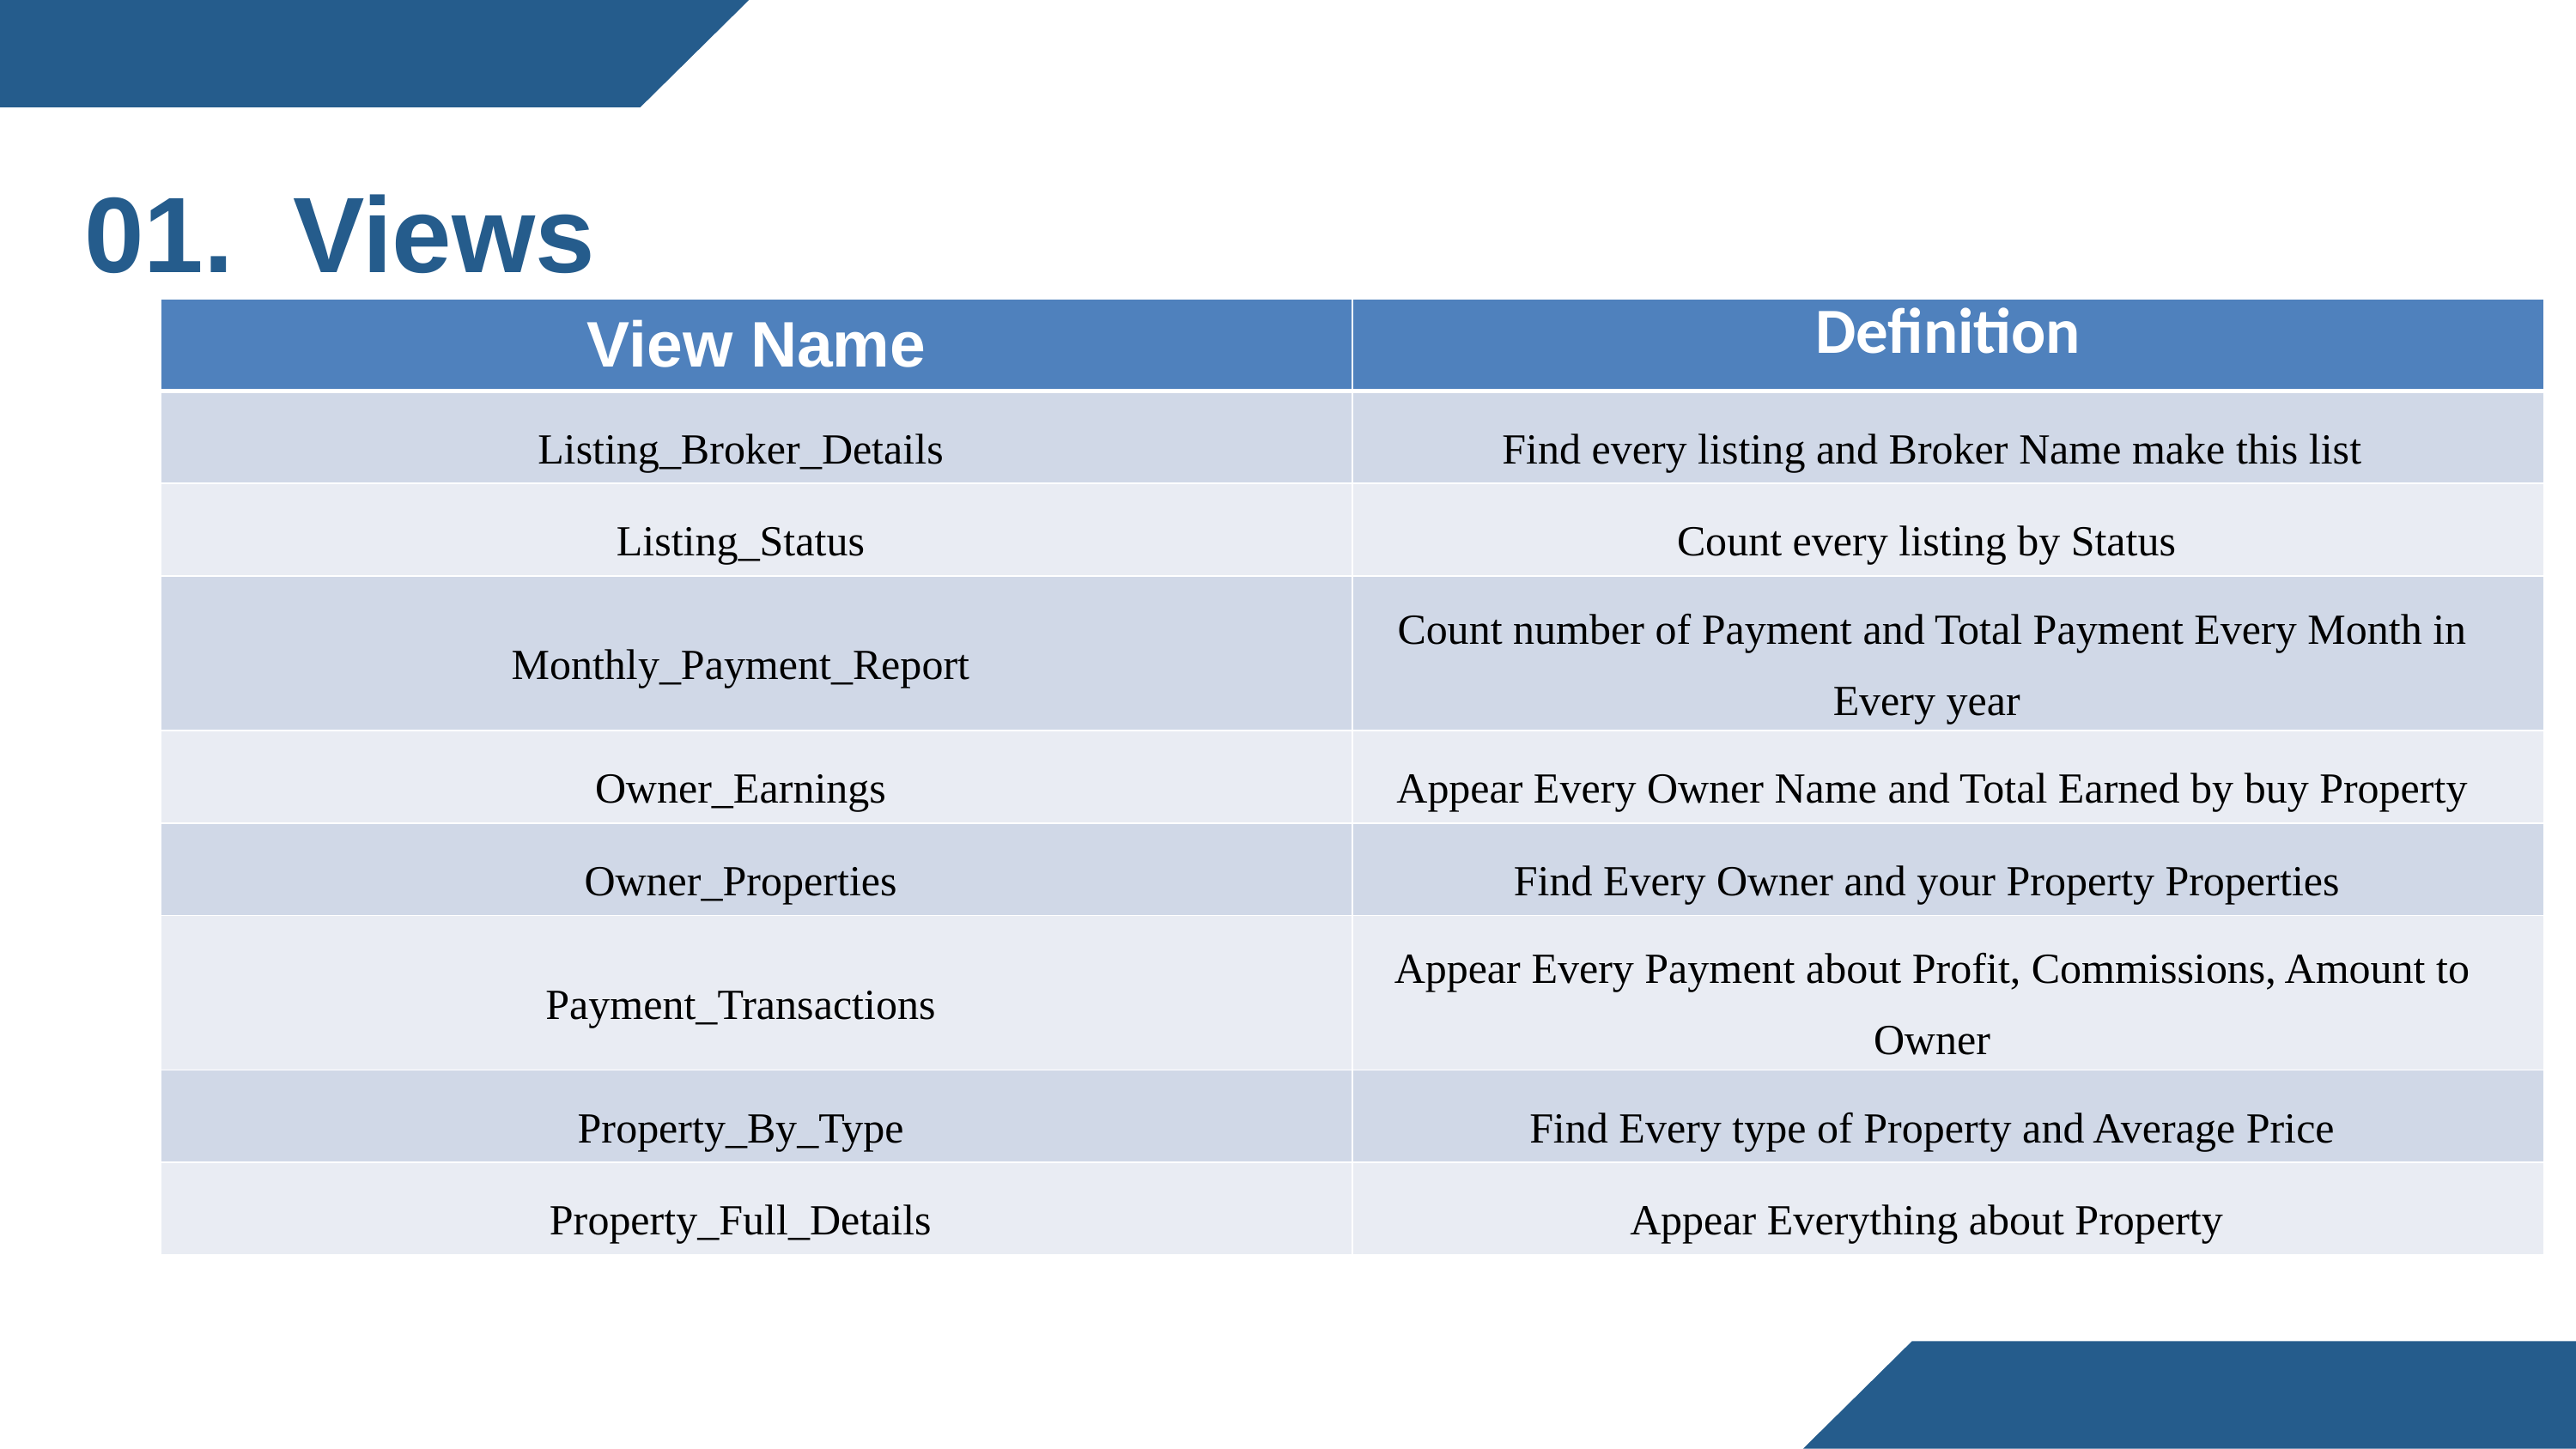

01.  Views

| View Name | Definition |
| --- | --- |
| Listing\_Broker\_Details | Find every listing and Broker Name make this list |
| Listing\_Status | Count every listing by Status |
| Monthly\_Payment\_Report | Count number of Payment and Total Payment Every Month in Every year |
| Owner\_Earnings | Appear Every Owner Name and Total Earned by buy Property |
| Owner\_Properties | Find Every Owner and your Property Properties |
| Payment\_Transactions | Appear Every Payment about Profit, Commissions, Amount to Owner |
| Property\_By\_Type | Find Every type of Property and Average Price |
| Property\_Full\_Details | Appear Everything about Property |